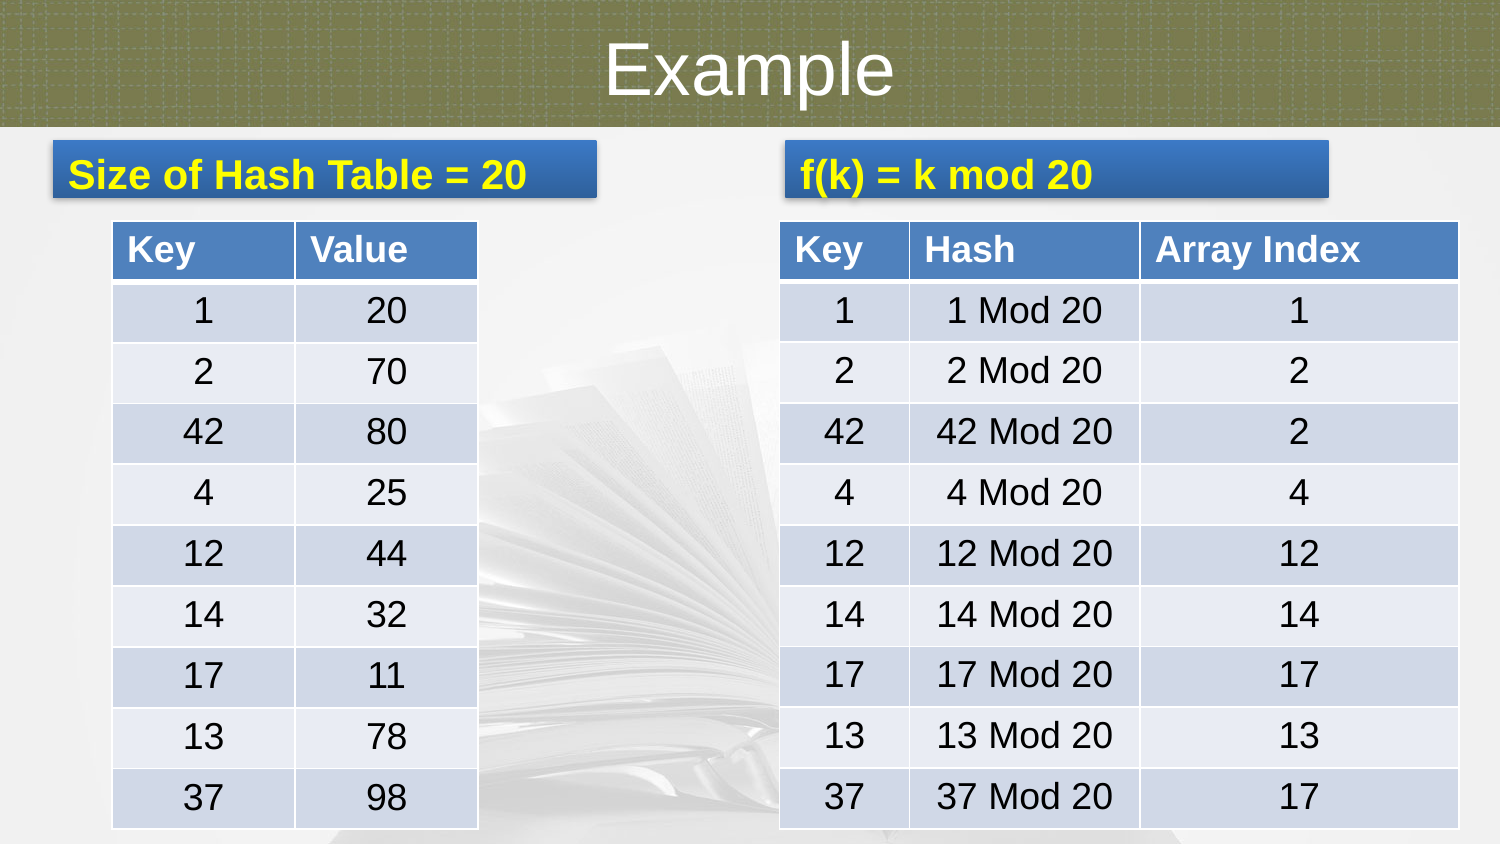

Example
Size of Hash Table = 20
f(k) = k mod 20
| Key | Hash | Array Index |
| --- | --- | --- |
| 1 | 1 Mod 20 | 1 |
| 2 | 2 Mod 20 | 2 |
| 42 | 42 Mod 20 | 2 |
| 4 | 4 Mod 20 | 4 |
| 12 | 12 Mod 20 | 12 |
| 14 | 14 Mod 20 | 14 |
| 17 | 17 Mod 20 | 17 |
| 13 | 13 Mod 20 | 13 |
| 37 | 37 Mod 20 | 17 |
| Key | Value |
| --- | --- |
| 1 | 20 |
| 2 | 70 |
| 42 | 80 |
| 4 | 25 |
| 12 | 44 |
| 14 | 32 |
| 17 | 11 |
| 13 | 78 |
| 37 | 98 |